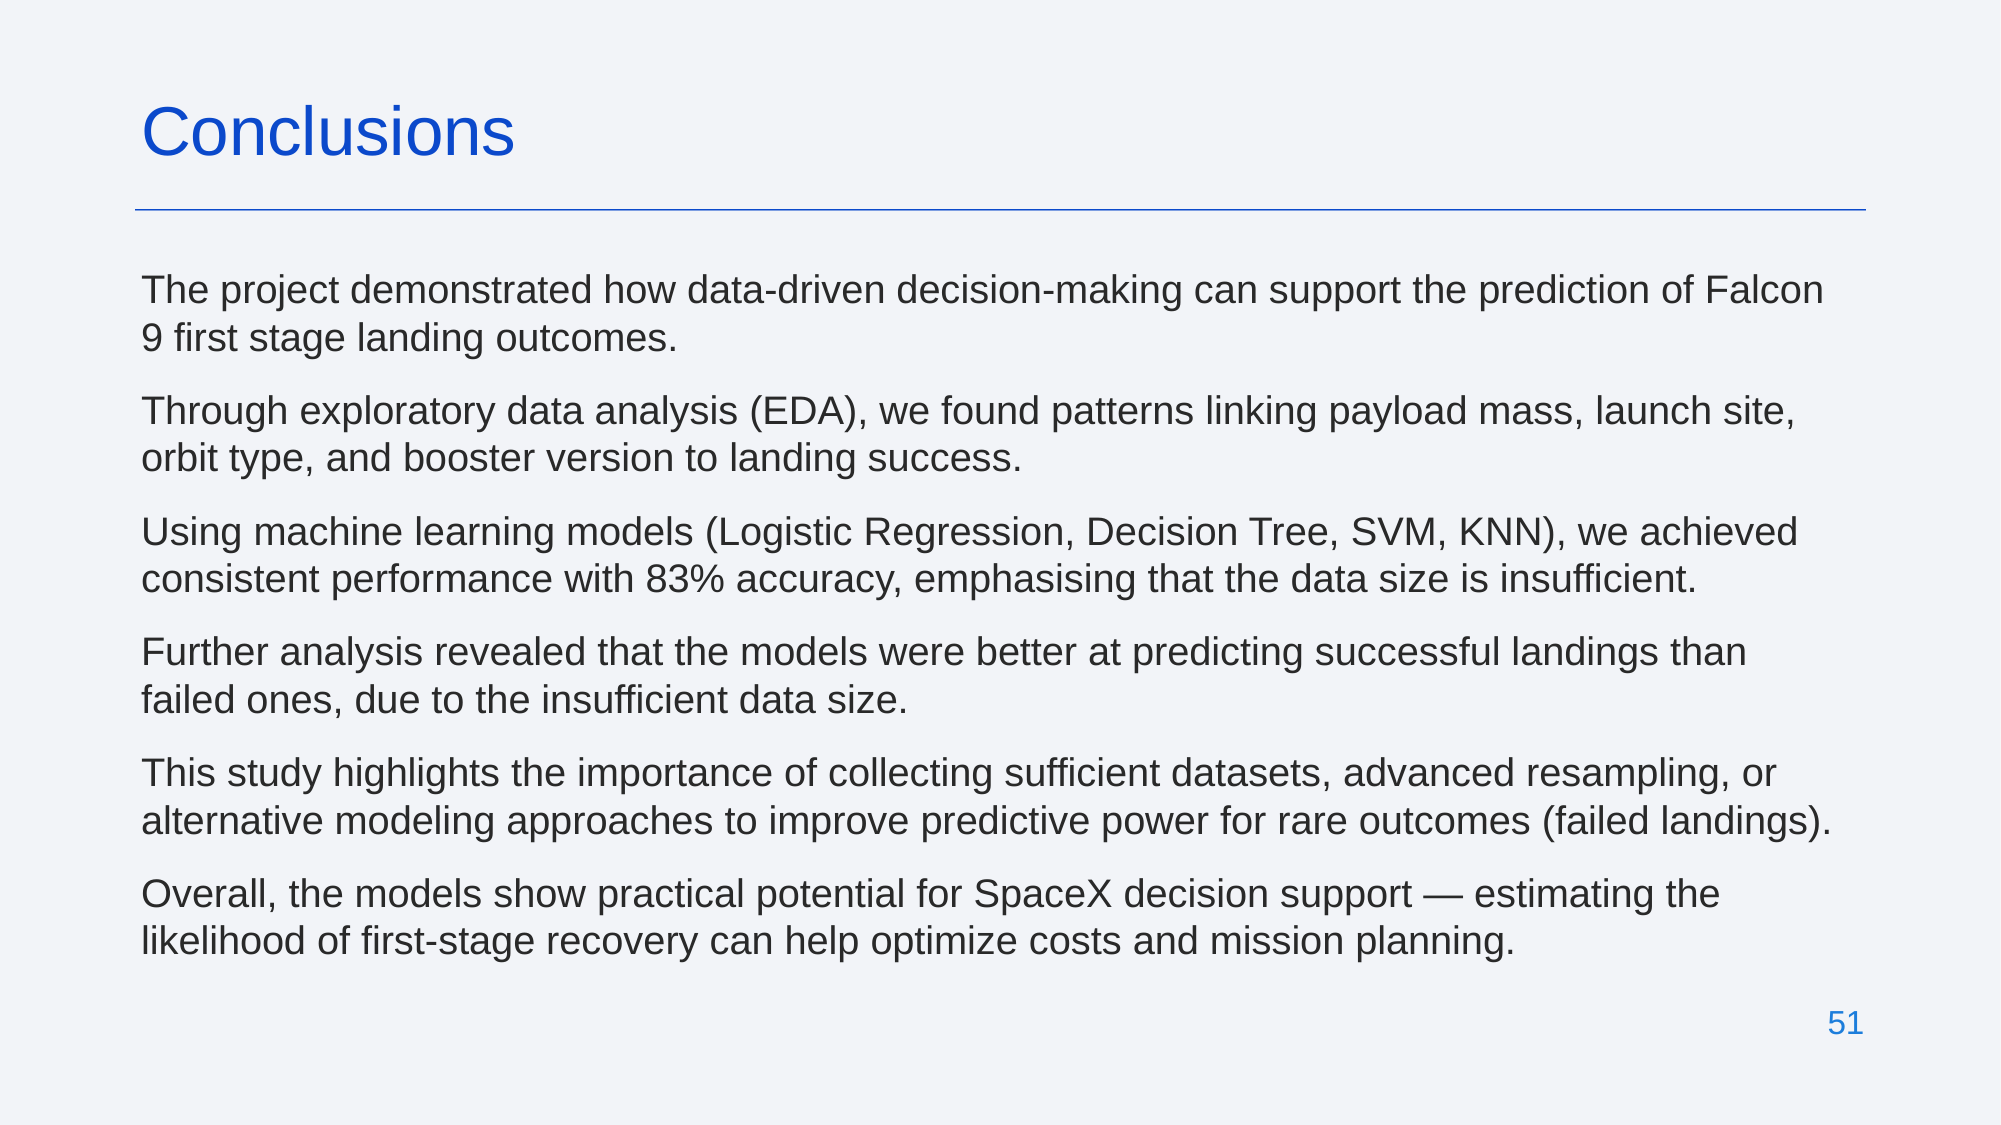

Conclusions
The project demonstrated how data-driven decision-making can support the prediction of Falcon 9 first stage landing outcomes.
Through exploratory data analysis (EDA), we found patterns linking payload mass, launch site, orbit type, and booster version to landing success.
Using machine learning models (Logistic Regression, Decision Tree, SVM, KNN), we achieved consistent performance with 83% accuracy, emphasising that the data size is insufficient.
Further analysis revealed that the models were better at predicting successful landings than failed ones, due to the insufficient data size.
This study highlights the importance of collecting sufficient datasets, advanced resampling, or alternative modeling approaches to improve predictive power for rare outcomes (failed landings).
Overall, the models show practical potential for SpaceX decision support — estimating the likelihood of first-stage recovery can help optimize costs and mission planning.
51